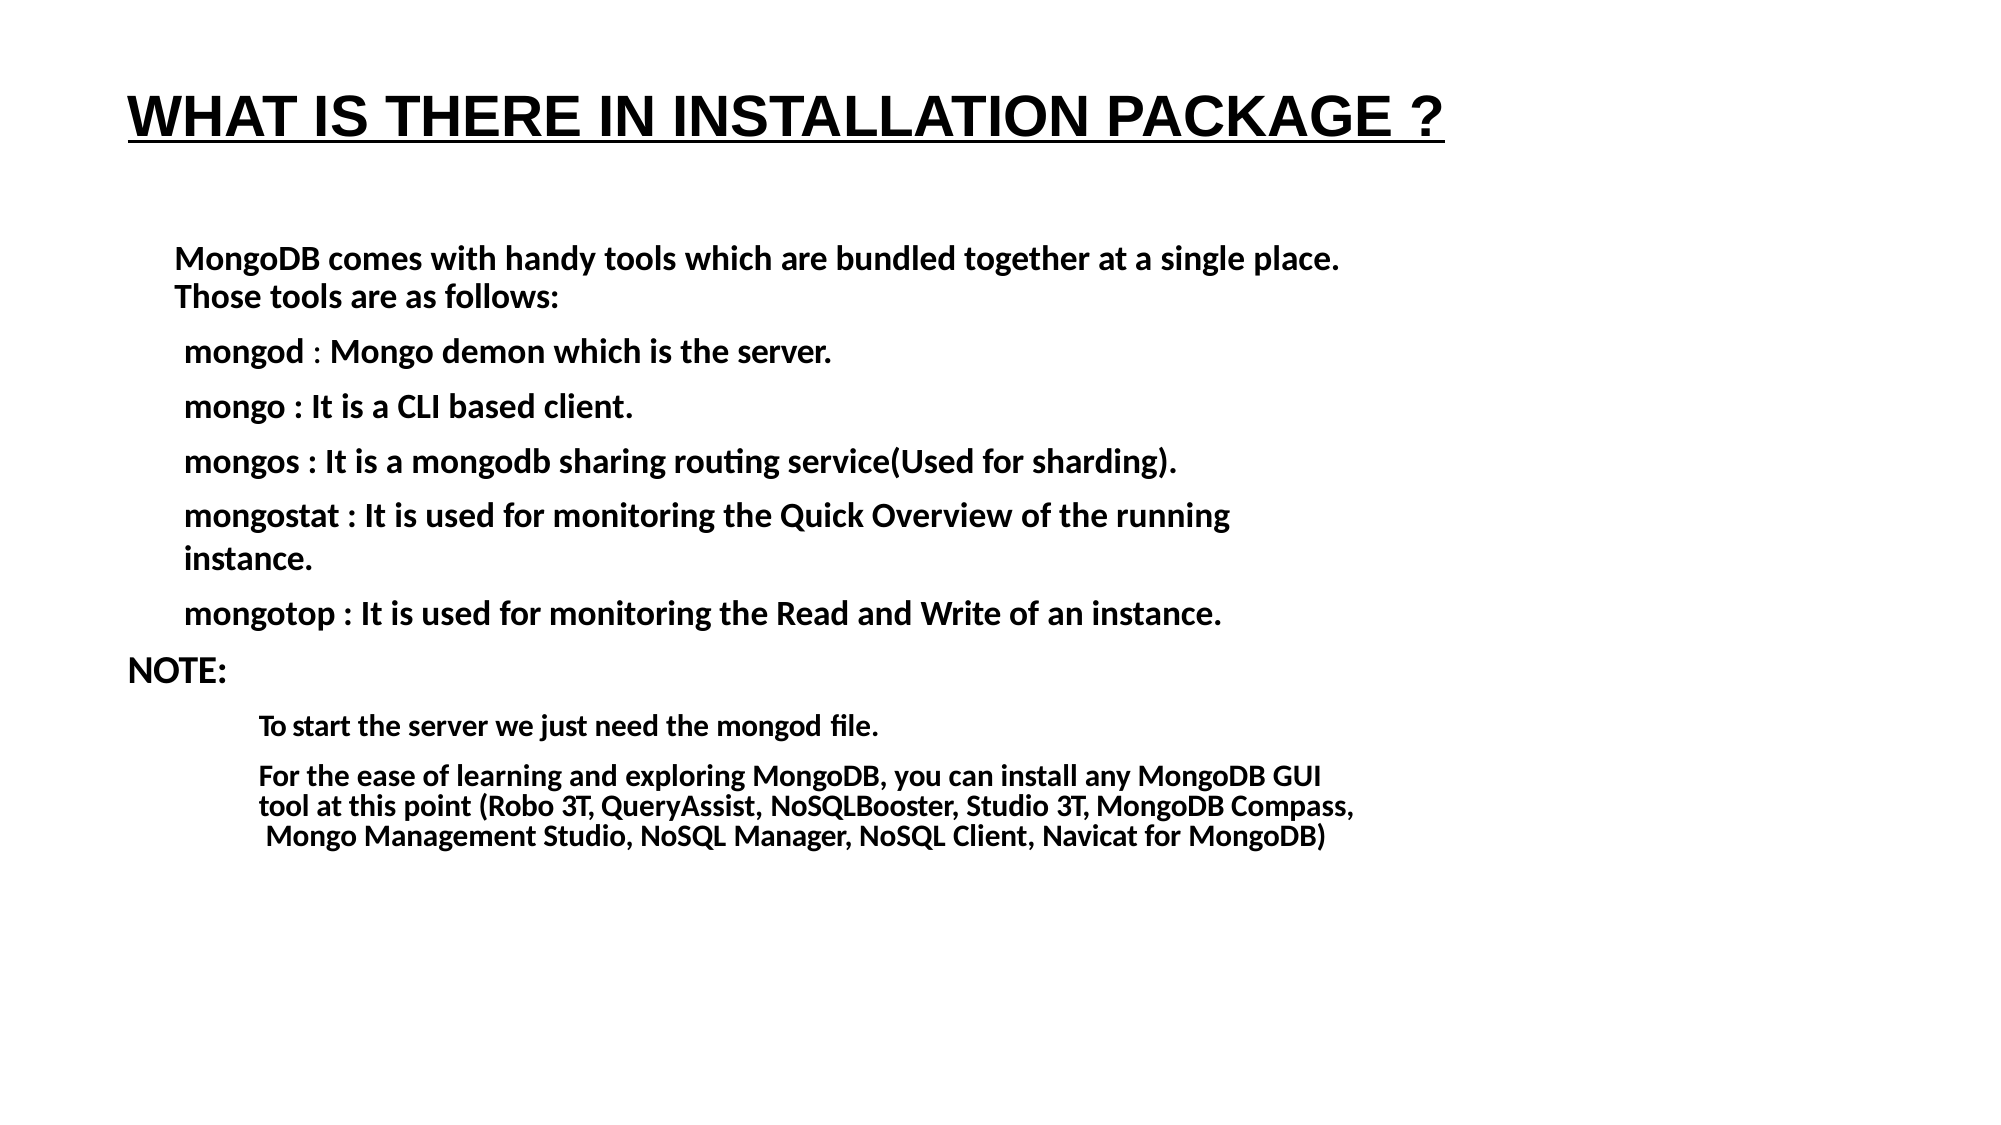

WHAT IS THERE IN INSTALLATION PACKAGE ?
MongoDB comes with handy tools which are bundled together at a single place.
Those tools are as follows:
mongod : Mongo demon which is the server.
mongo : It is a CLI based client.
mongos : It is a mongodb sharing routing service(Used for sharding).
mongostat : It is used for monitoring the Quick Overview of the running instance.
mongotop : It is used for monitoring the Read and Write of an instance.
NOTE:
To start the server we just need the mongod file.
For the ease of learning and exploring MongoDB, you can install any MongoDB GUI  tool at this point (Robo 3T, QueryAssist, NoSQLBooster, Studio 3T, MongoDB Compass,  Mongo Management Studio, NoSQL Manager, NoSQL Client, Navicat for MongoDB)